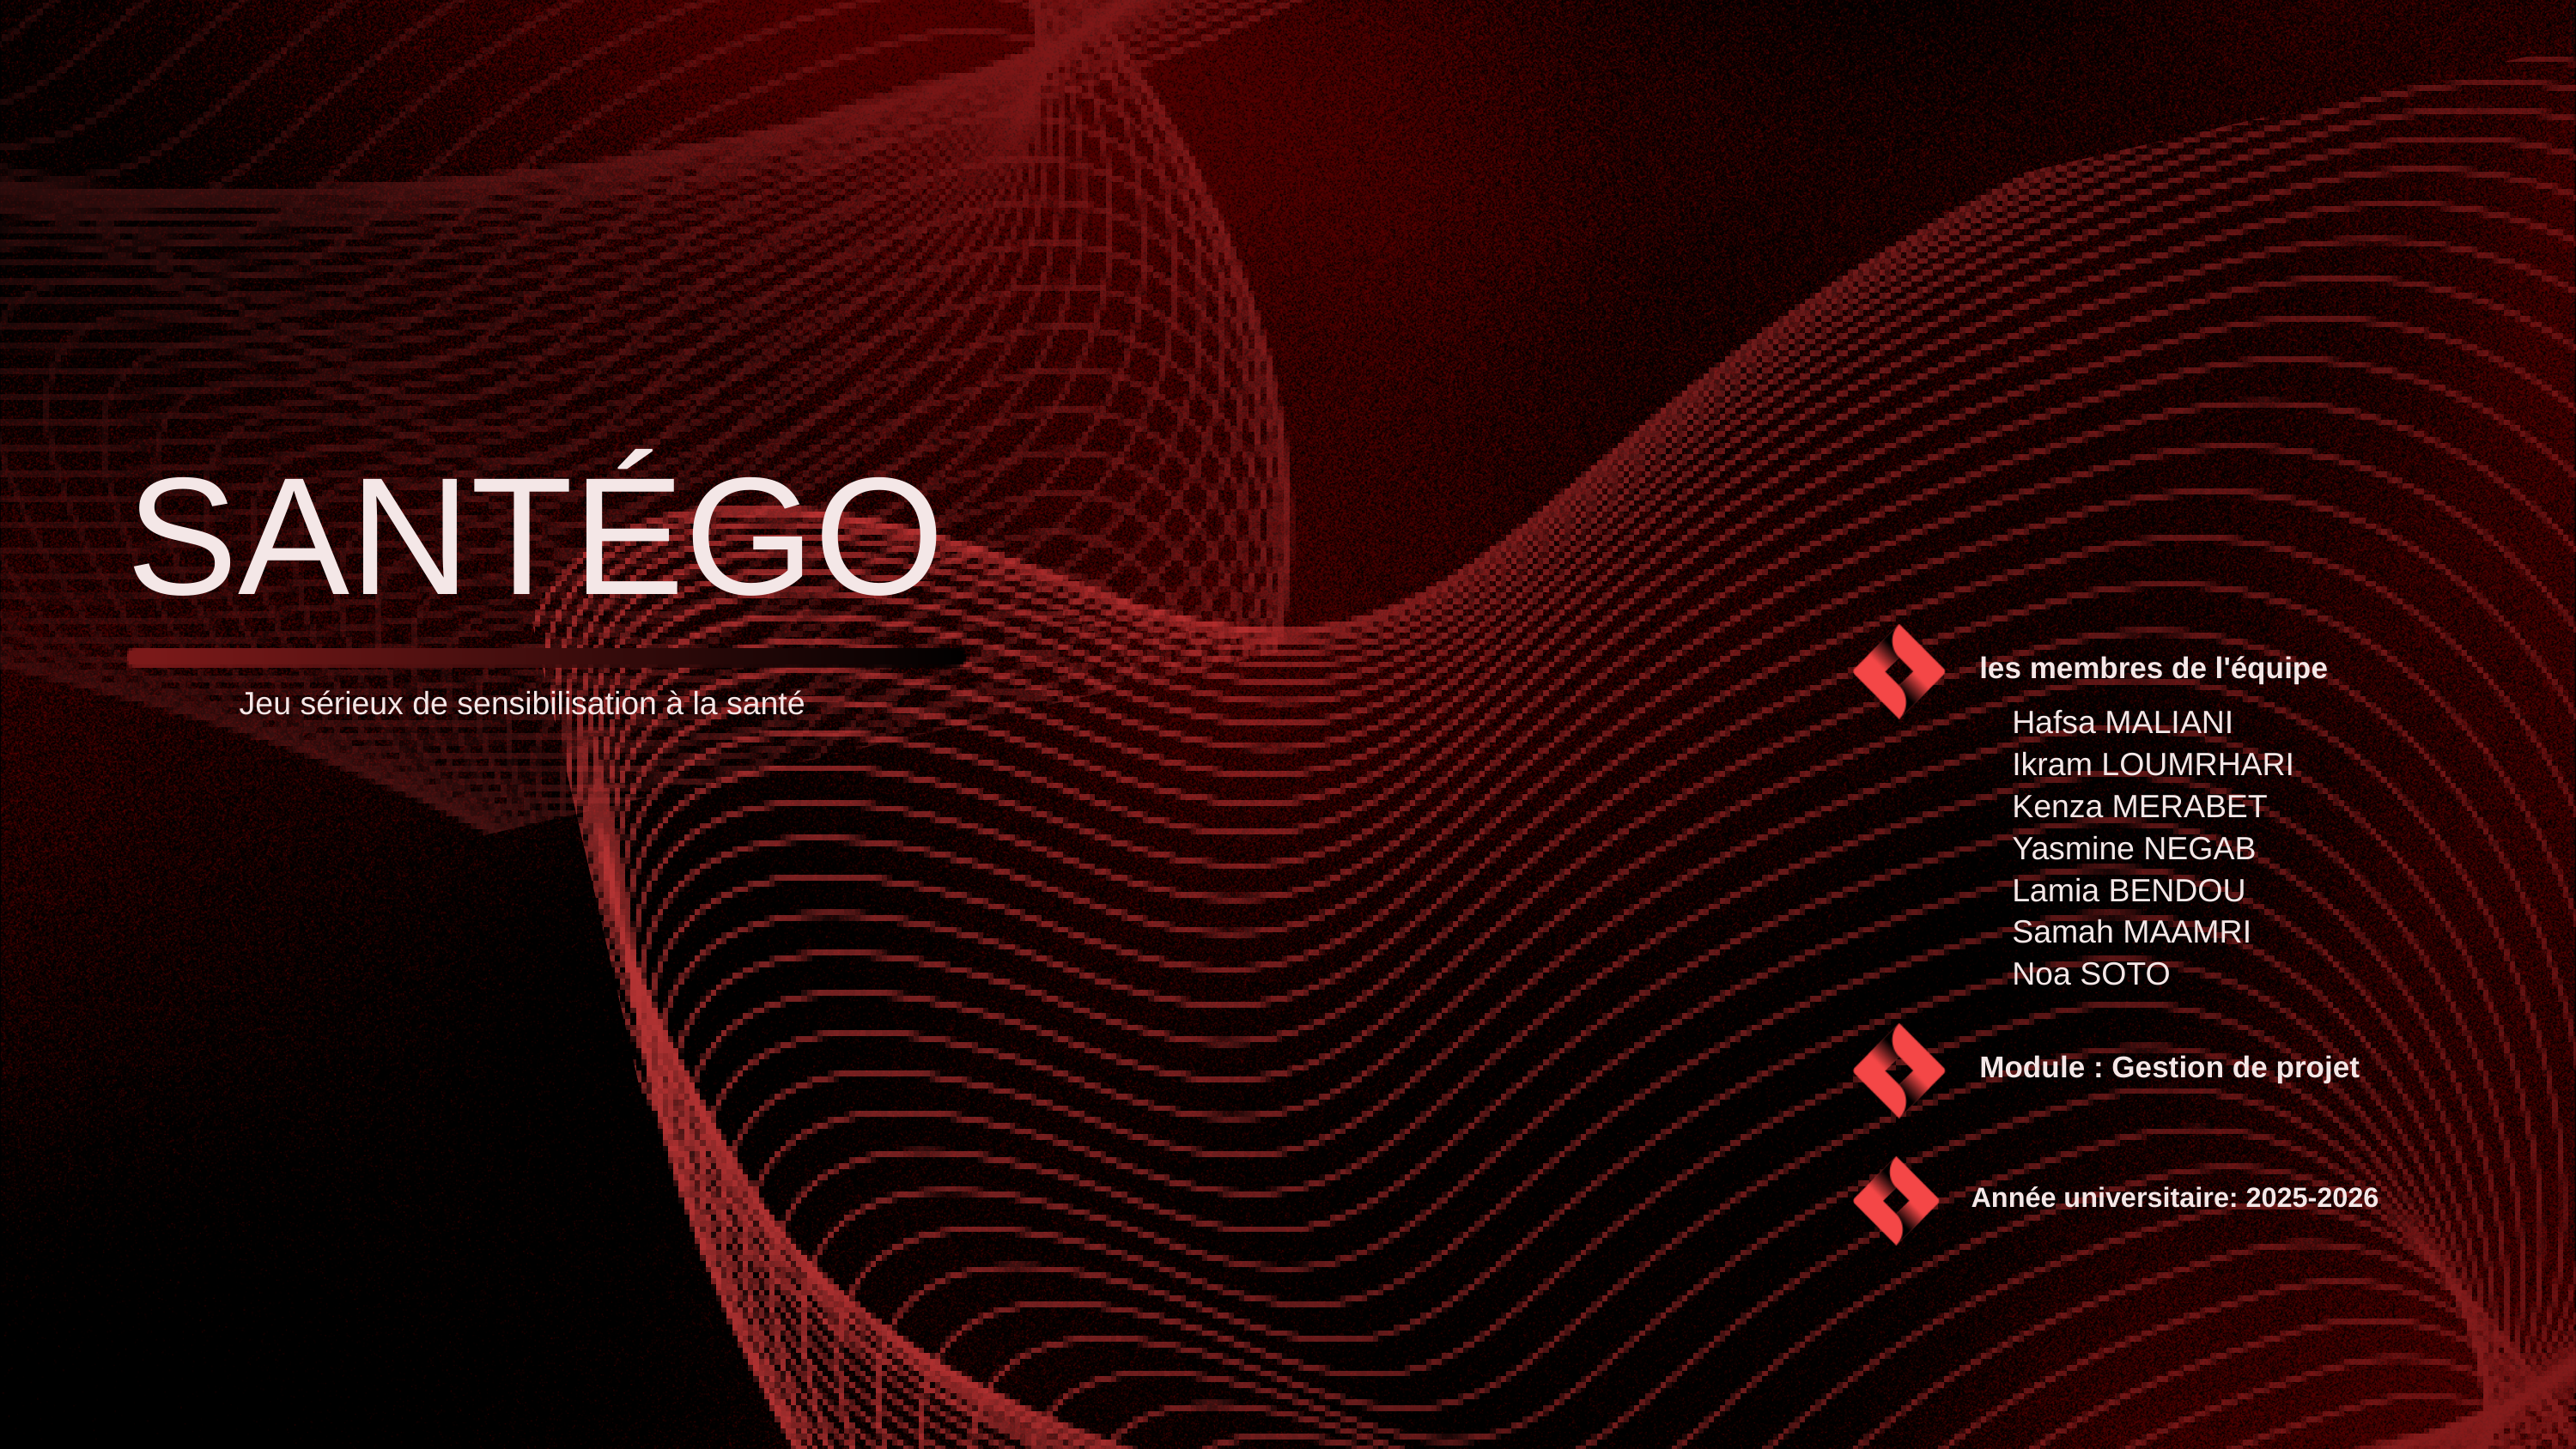

SANTÉGO

les membres de l'équipe
Jeu sérieux de sensibilisation à la santé
Hafsa MALIANI
Ikram LOUMRHARI
Kenza MERABET
Yasmine NEGAB
Lamia BENDOU
Samah MAAMRI
Noa SOTO

Module : Gestion de projet

Année universitaire: 2025-2026